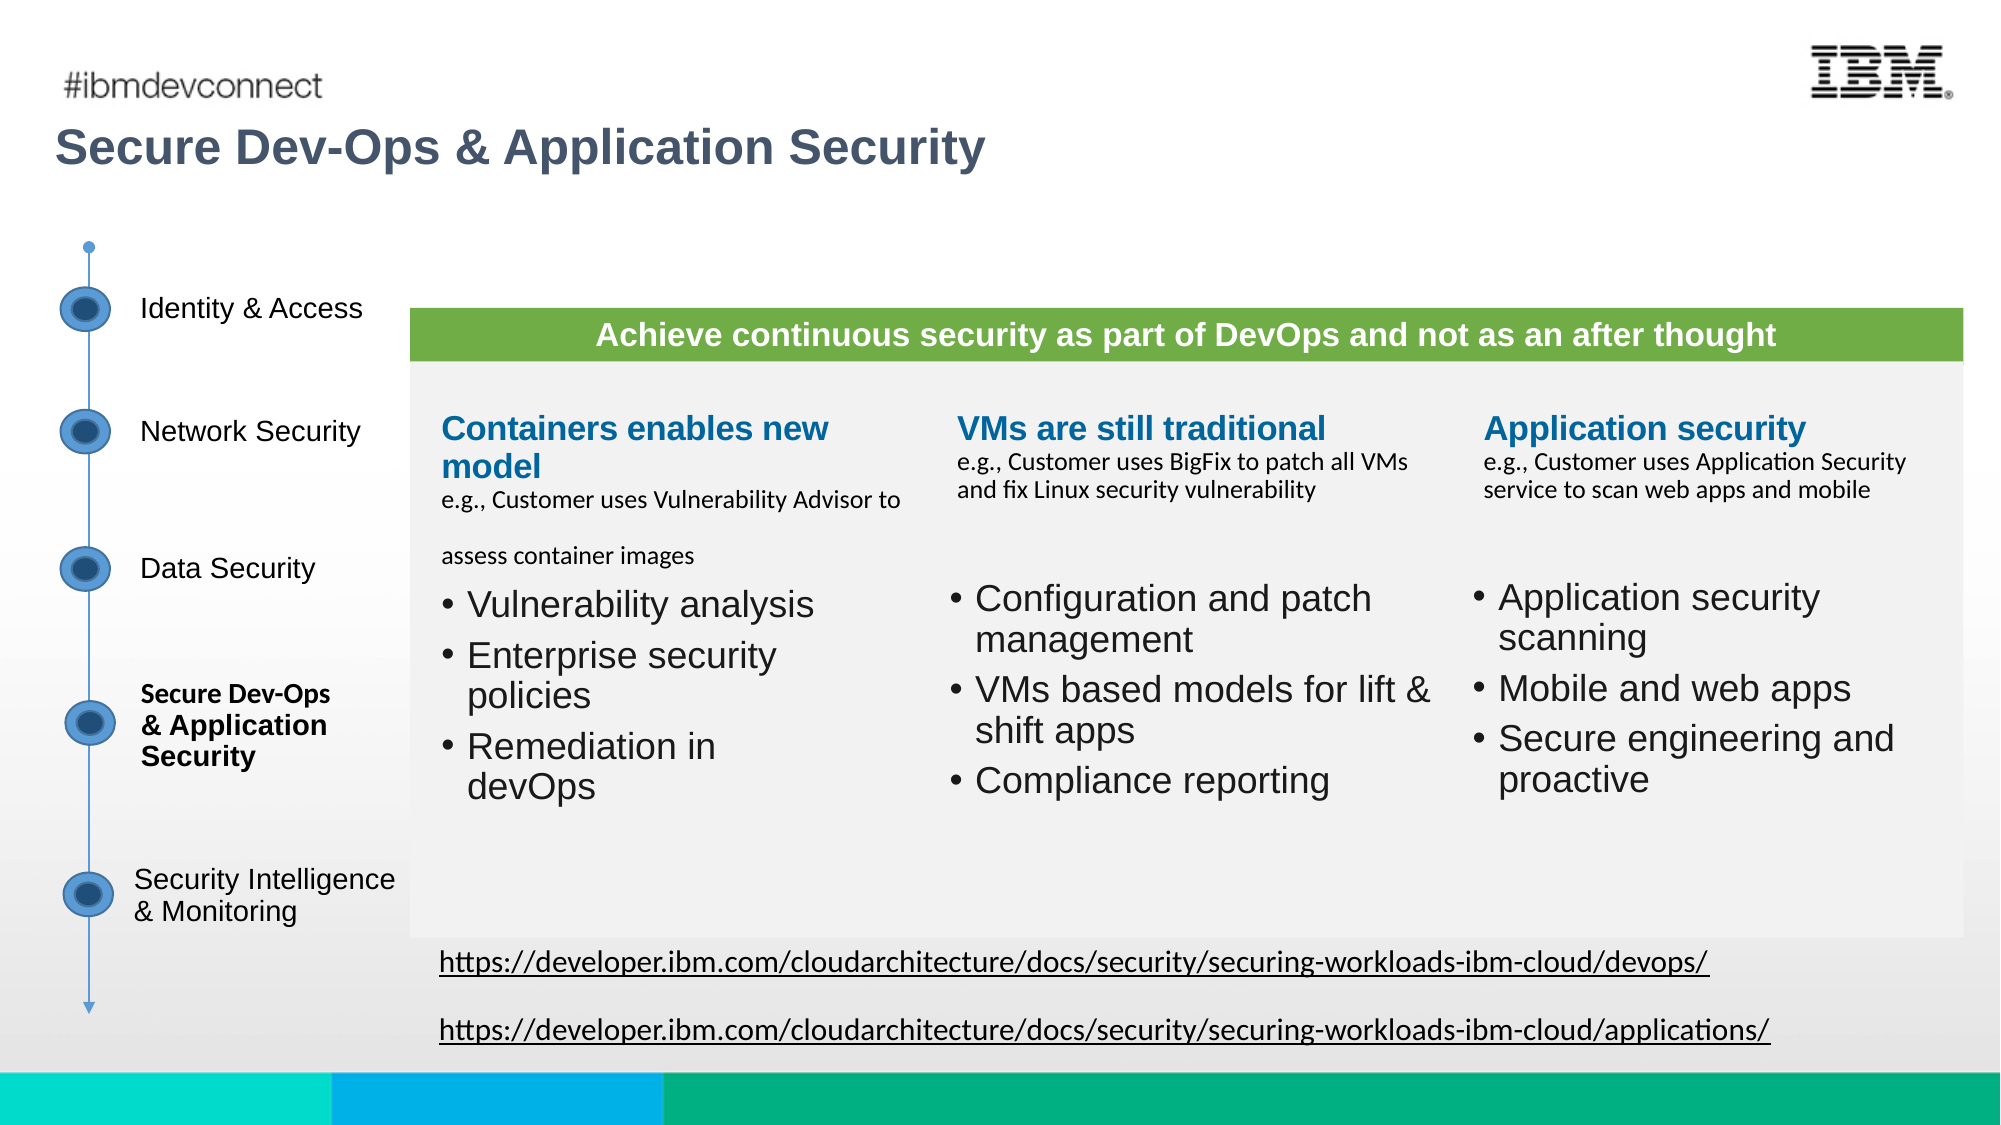

# Secure Dev-Ops & Application Security
Identity & Access

Network Security

Data Security

Secure Dev-Ops
& Application Security

Security Intelligence
& Monitoring

Achieve continuous security as part of DevOps and not as an after thought

Containers enables new model
e.g., Customer uses Vulnerability Advisor to
assess container images
VMs are still traditional
e.g., Customer uses BigFix to patch all VMs
and fix Linux security vulnerability

Application security
e.g., Customer uses Application Security service to scan web apps and mobile

Application security scanning
Mobile and web apps
Secure engineering and proactive
Configuration and patch management
VMs based models for lift & shift apps
Compliance reporting
Vulnerability analysis
Enterprise security policies
Remediation in devOps
https://developer.ibm.com/cloudarchitecture/docs/security/securing-workloads-ibm-cloud/devops/
https://developer.ibm.com/cloudarchitecture/docs/security/securing-workloads-ibm-cloud/applications/